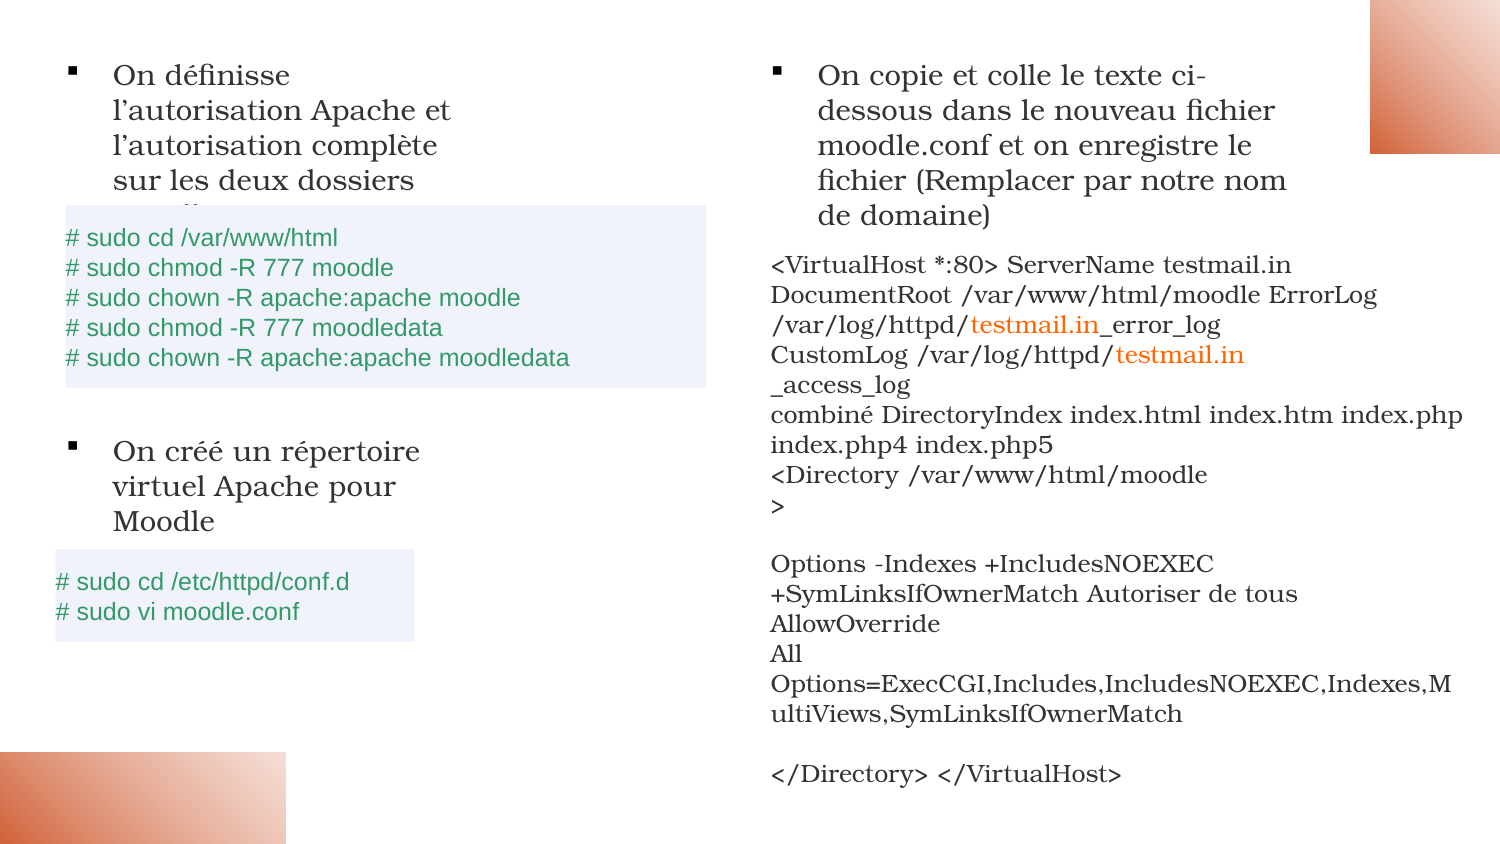

On définisse l’autorisation Apache et l’autorisation complète sur les deux dossiers Moodle.
On copie et colle le texte ci-dessous dans le nouveau fichier moodle.conf et on enregistre le fichier (Remplacer par notre nom de domaine)
# sudo cd /var/www/html
# sudo chmod -R 777 moodle
# sudo chown -R apache:apache moodle
# sudo chmod -R 777 moodledata
# sudo chown -R apache:apache moodledata
<VirtualHost *:80> ServerName testmail.in DocumentRoot /var/www/html/moodle ErrorLog /var/log/httpd/testmail.in_error_log
CustomLog /var/log/httpd/testmail.in
_access_log
combiné DirectoryIndex index.html index.htm index.php index.php4 index.php5
<Directory /var/www/html/moodle
>
Options -Indexes +IncludesNOEXEC +SymLinksIfOwnerMatch Autoriser de tous AllowOverride
All Options=ExecCGI,Includes,IncludesNOEXEC,Indexes,MultiViews,SymLinksIfOwnerMatch
</Directory> </VirtualHost>
On créé un répertoire virtuel Apache pour Moodle
# sudo cd /etc/httpd/conf.d
# sudo vi moodle.conf